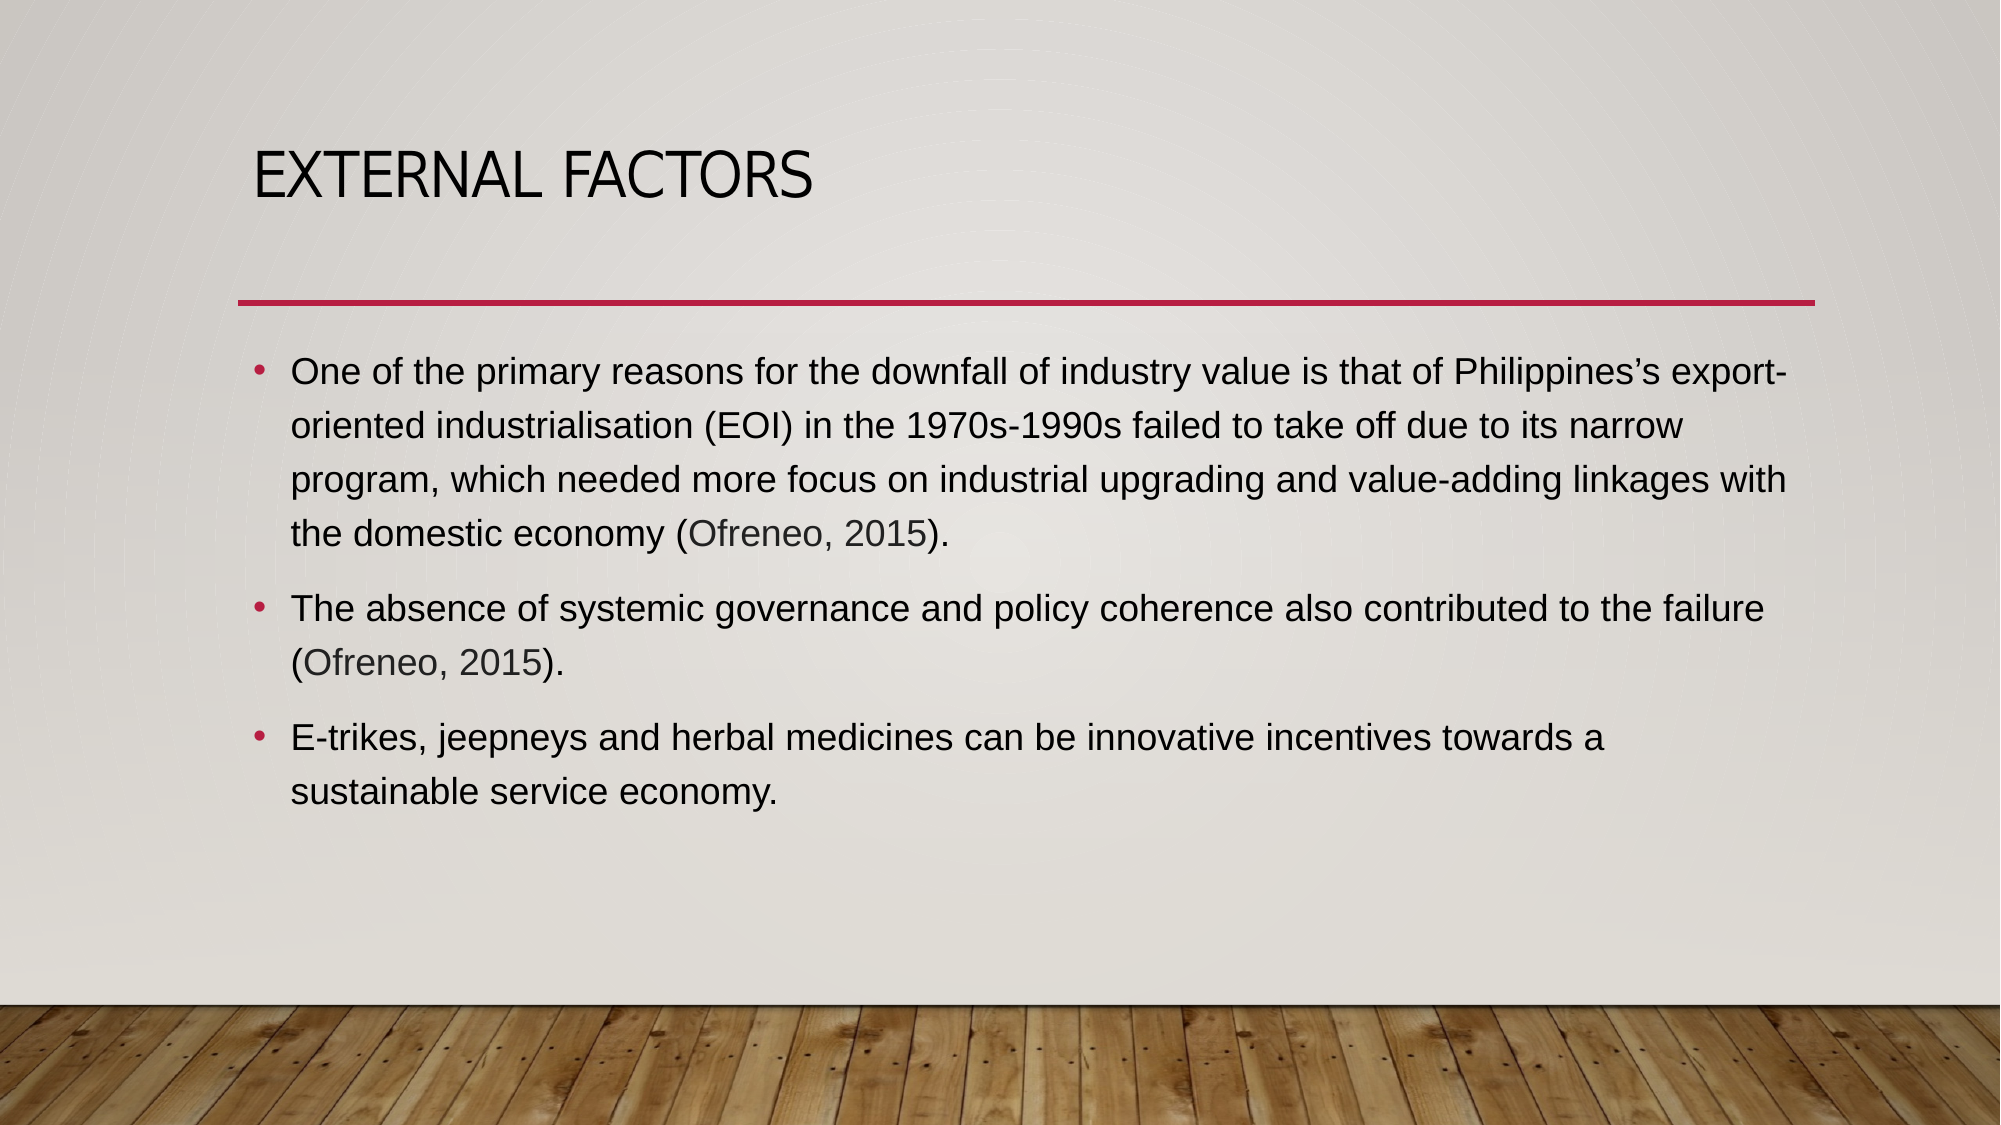

# External factors
One of the primary reasons for the downfall of industry value is that of Philippines’s export-oriented industrialisation (EOI) in the 1970s-1990s failed to take off due to its narrow program, which needed more focus on industrial upgrading and value-adding linkages with the domestic economy (Ofreneo, 2015).
The absence of systemic governance and policy coherence also contributed to the failure (Ofreneo, 2015).
E-trikes, jeepneys and herbal medicines can be innovative incentives towards a sustainable service economy.